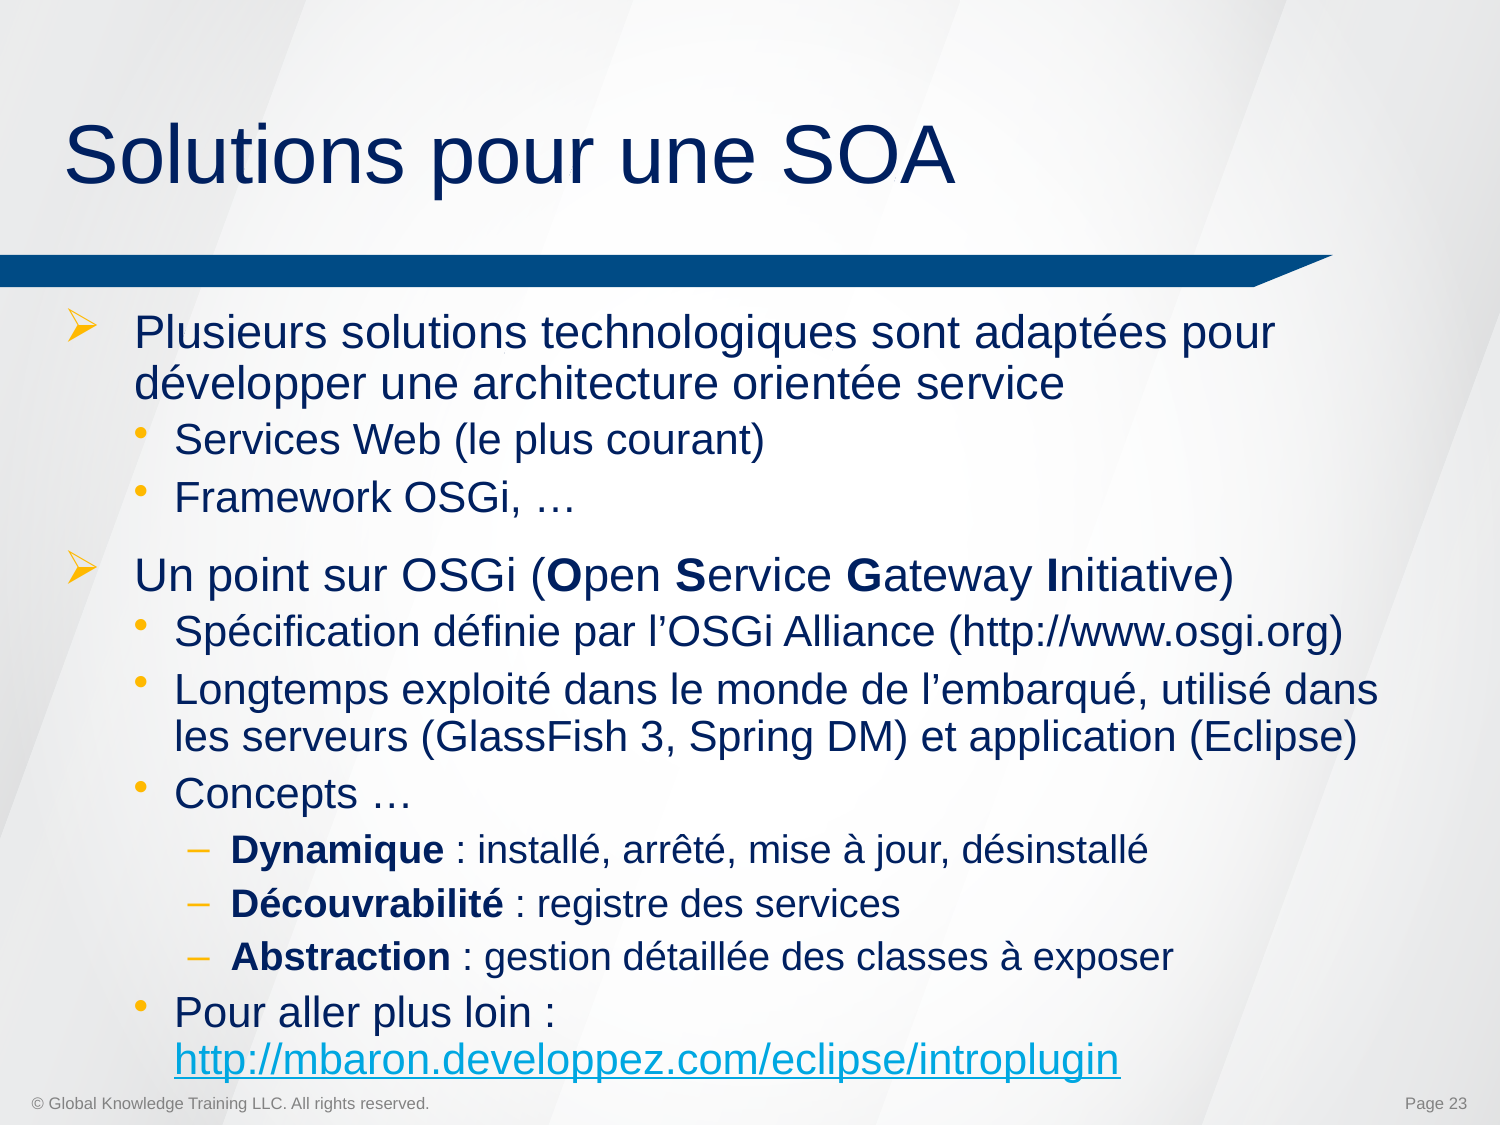

# Solutions pour une SOA
Plusieurs solutions technologiques sont adaptées pour développer une architecture orientée service
Services Web (le plus courant)
Framework OSGi, …
Un point sur OSGi (Open Service Gateway Initiative)
Spécification définie par l’OSGi Alliance (http://www.osgi.org)
Longtemps exploité dans le monde de l’embarqué, utilisé dans les serveurs (GlassFish 3, Spring DM) et application (Eclipse)
Concepts …
Dynamique : installé, arrêté, mise à jour, désinstallé
Découvrabilité : registre des services
Abstraction : gestion détaillée des classes à exposer
Pour aller plus loin : http://mbaron.developpez.com/eclipse/introplugin